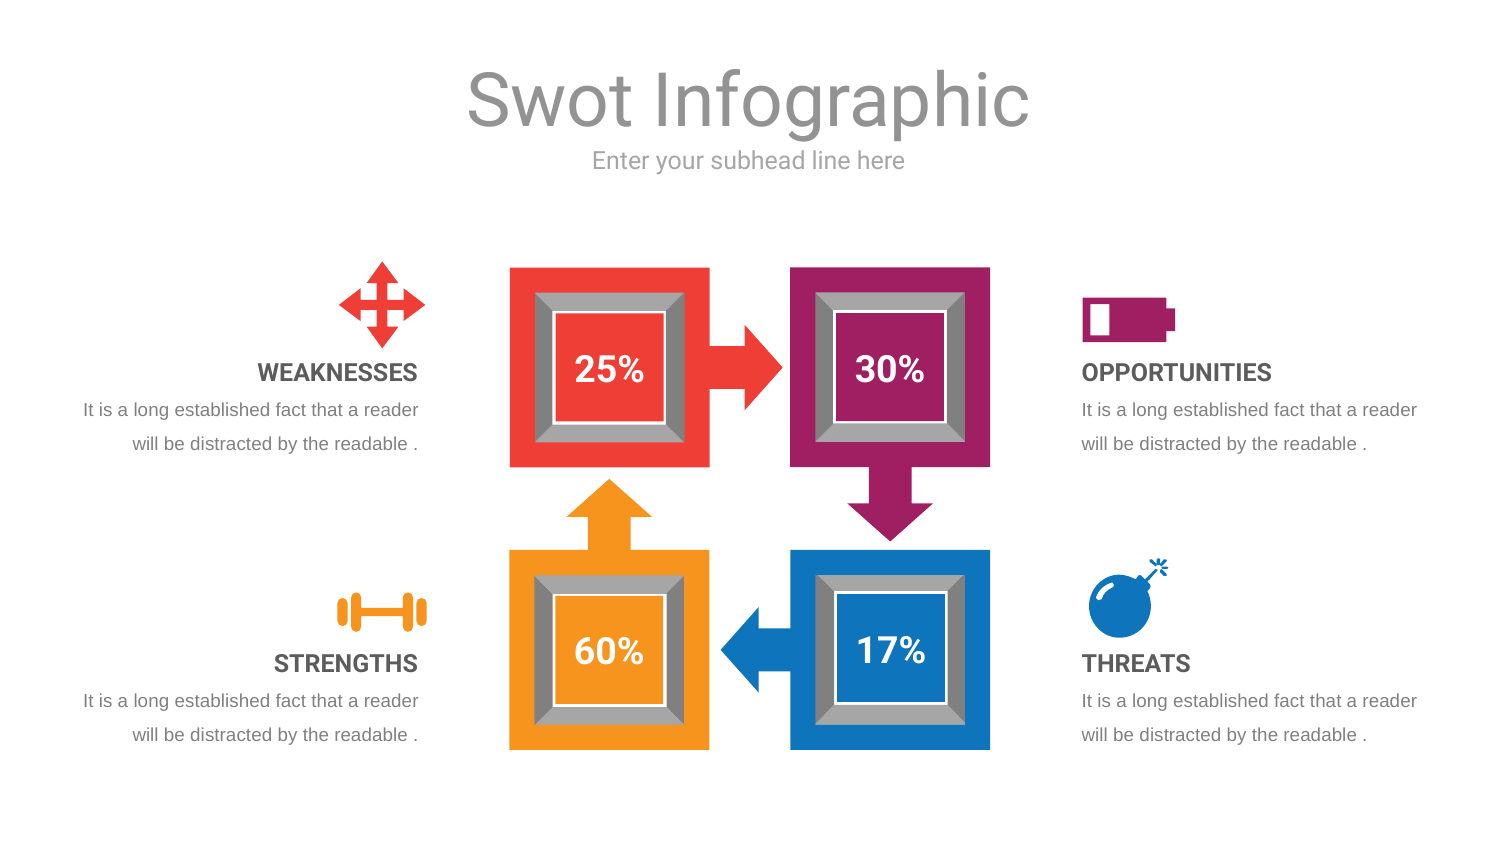

# Swot Infographic
Enter your subhead line here

30%
25%

17%
60%

WEAKNESSES
It is a long established fact that a reader will be distracted by the readable .
OPPORTUNITIES
It is a long established fact that a reader will be distracted by the readable .

STRENGTHS
It is a long established fact that a reader will be distracted by the readable .
THREATS
It is a long established fact that a reader will be distracted by the readable .